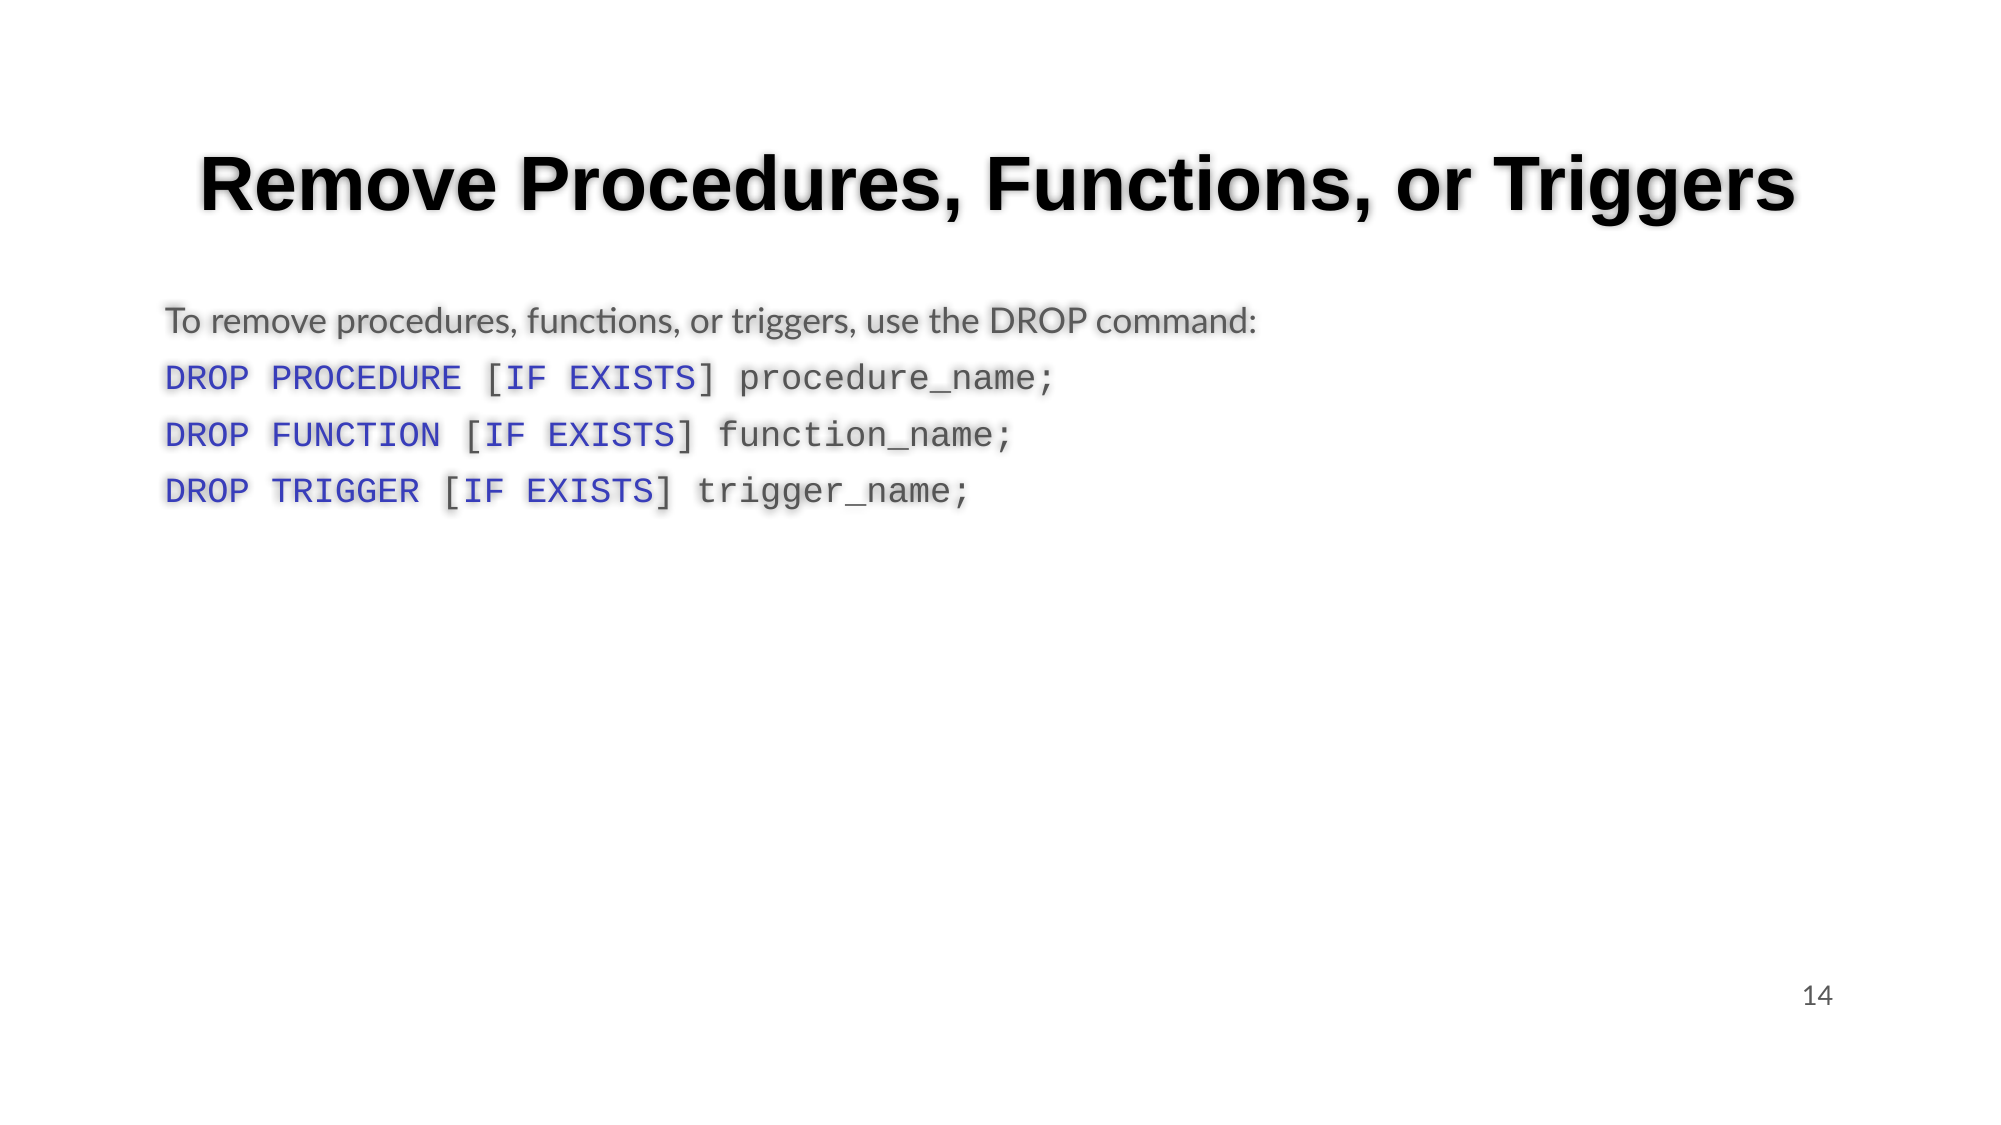

# Remove Procedures, Functions, or Triggers
To remove procedures, functions, or triggers, use the DROP command:
DROP PROCEDURE [IF EXISTS] procedure_name;
DROP FUNCTION [IF EXISTS] function_name;
DROP TRIGGER [IF EXISTS] trigger_name;
14